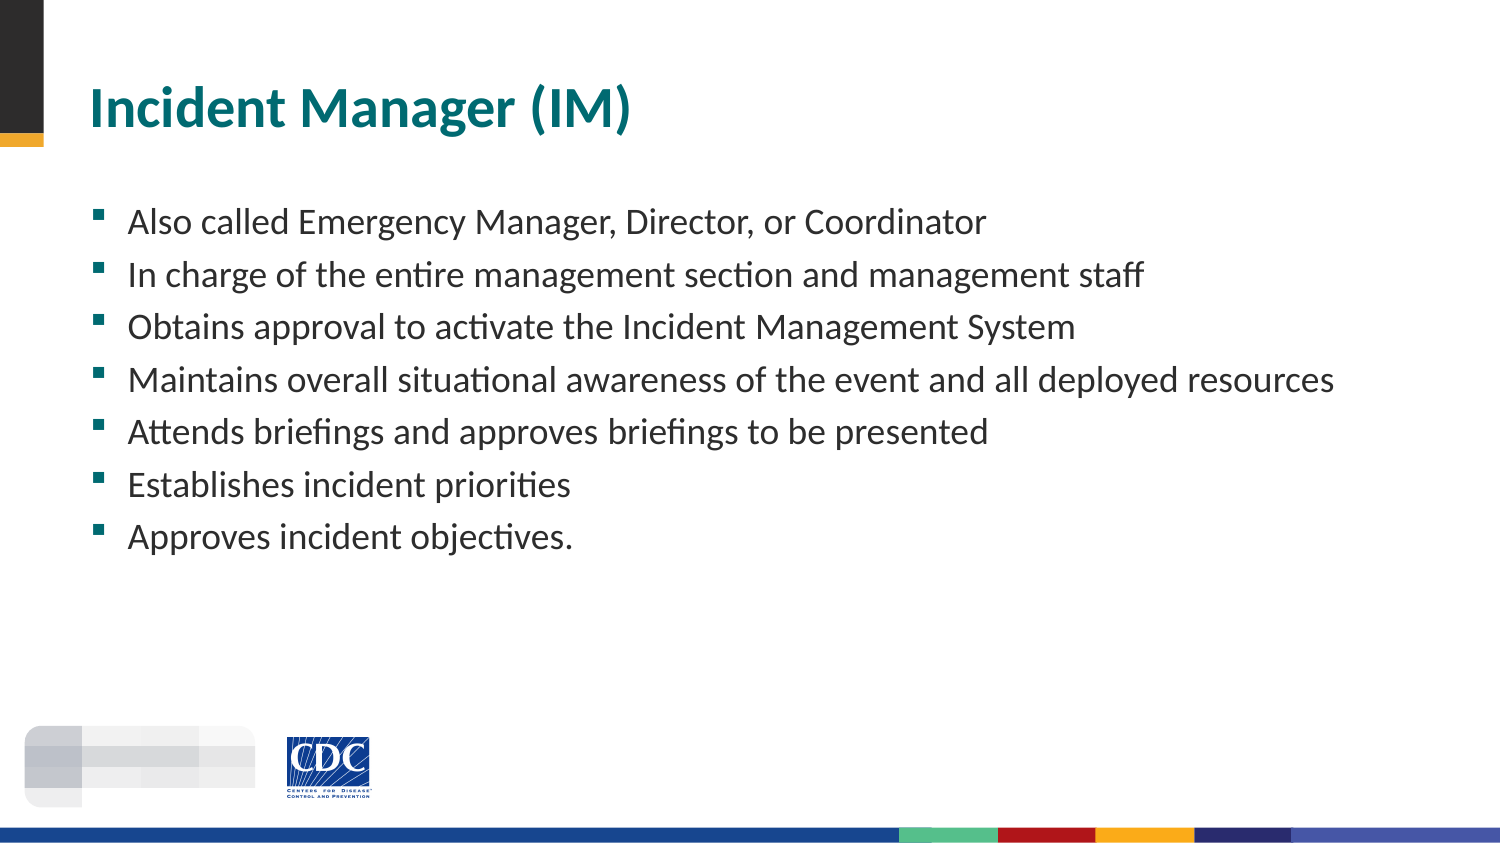

# Incident Manager (IM)
Also called Emergency Manager, Director, or Coordinator
In charge of the entire management section and management staff
Obtains approval to activate the Incident Management System
Maintains overall situational awareness of the event and all deployed resources
Attends briefings and approves briefings to be presented
Establishes incident priorities
Approves incident objectives.